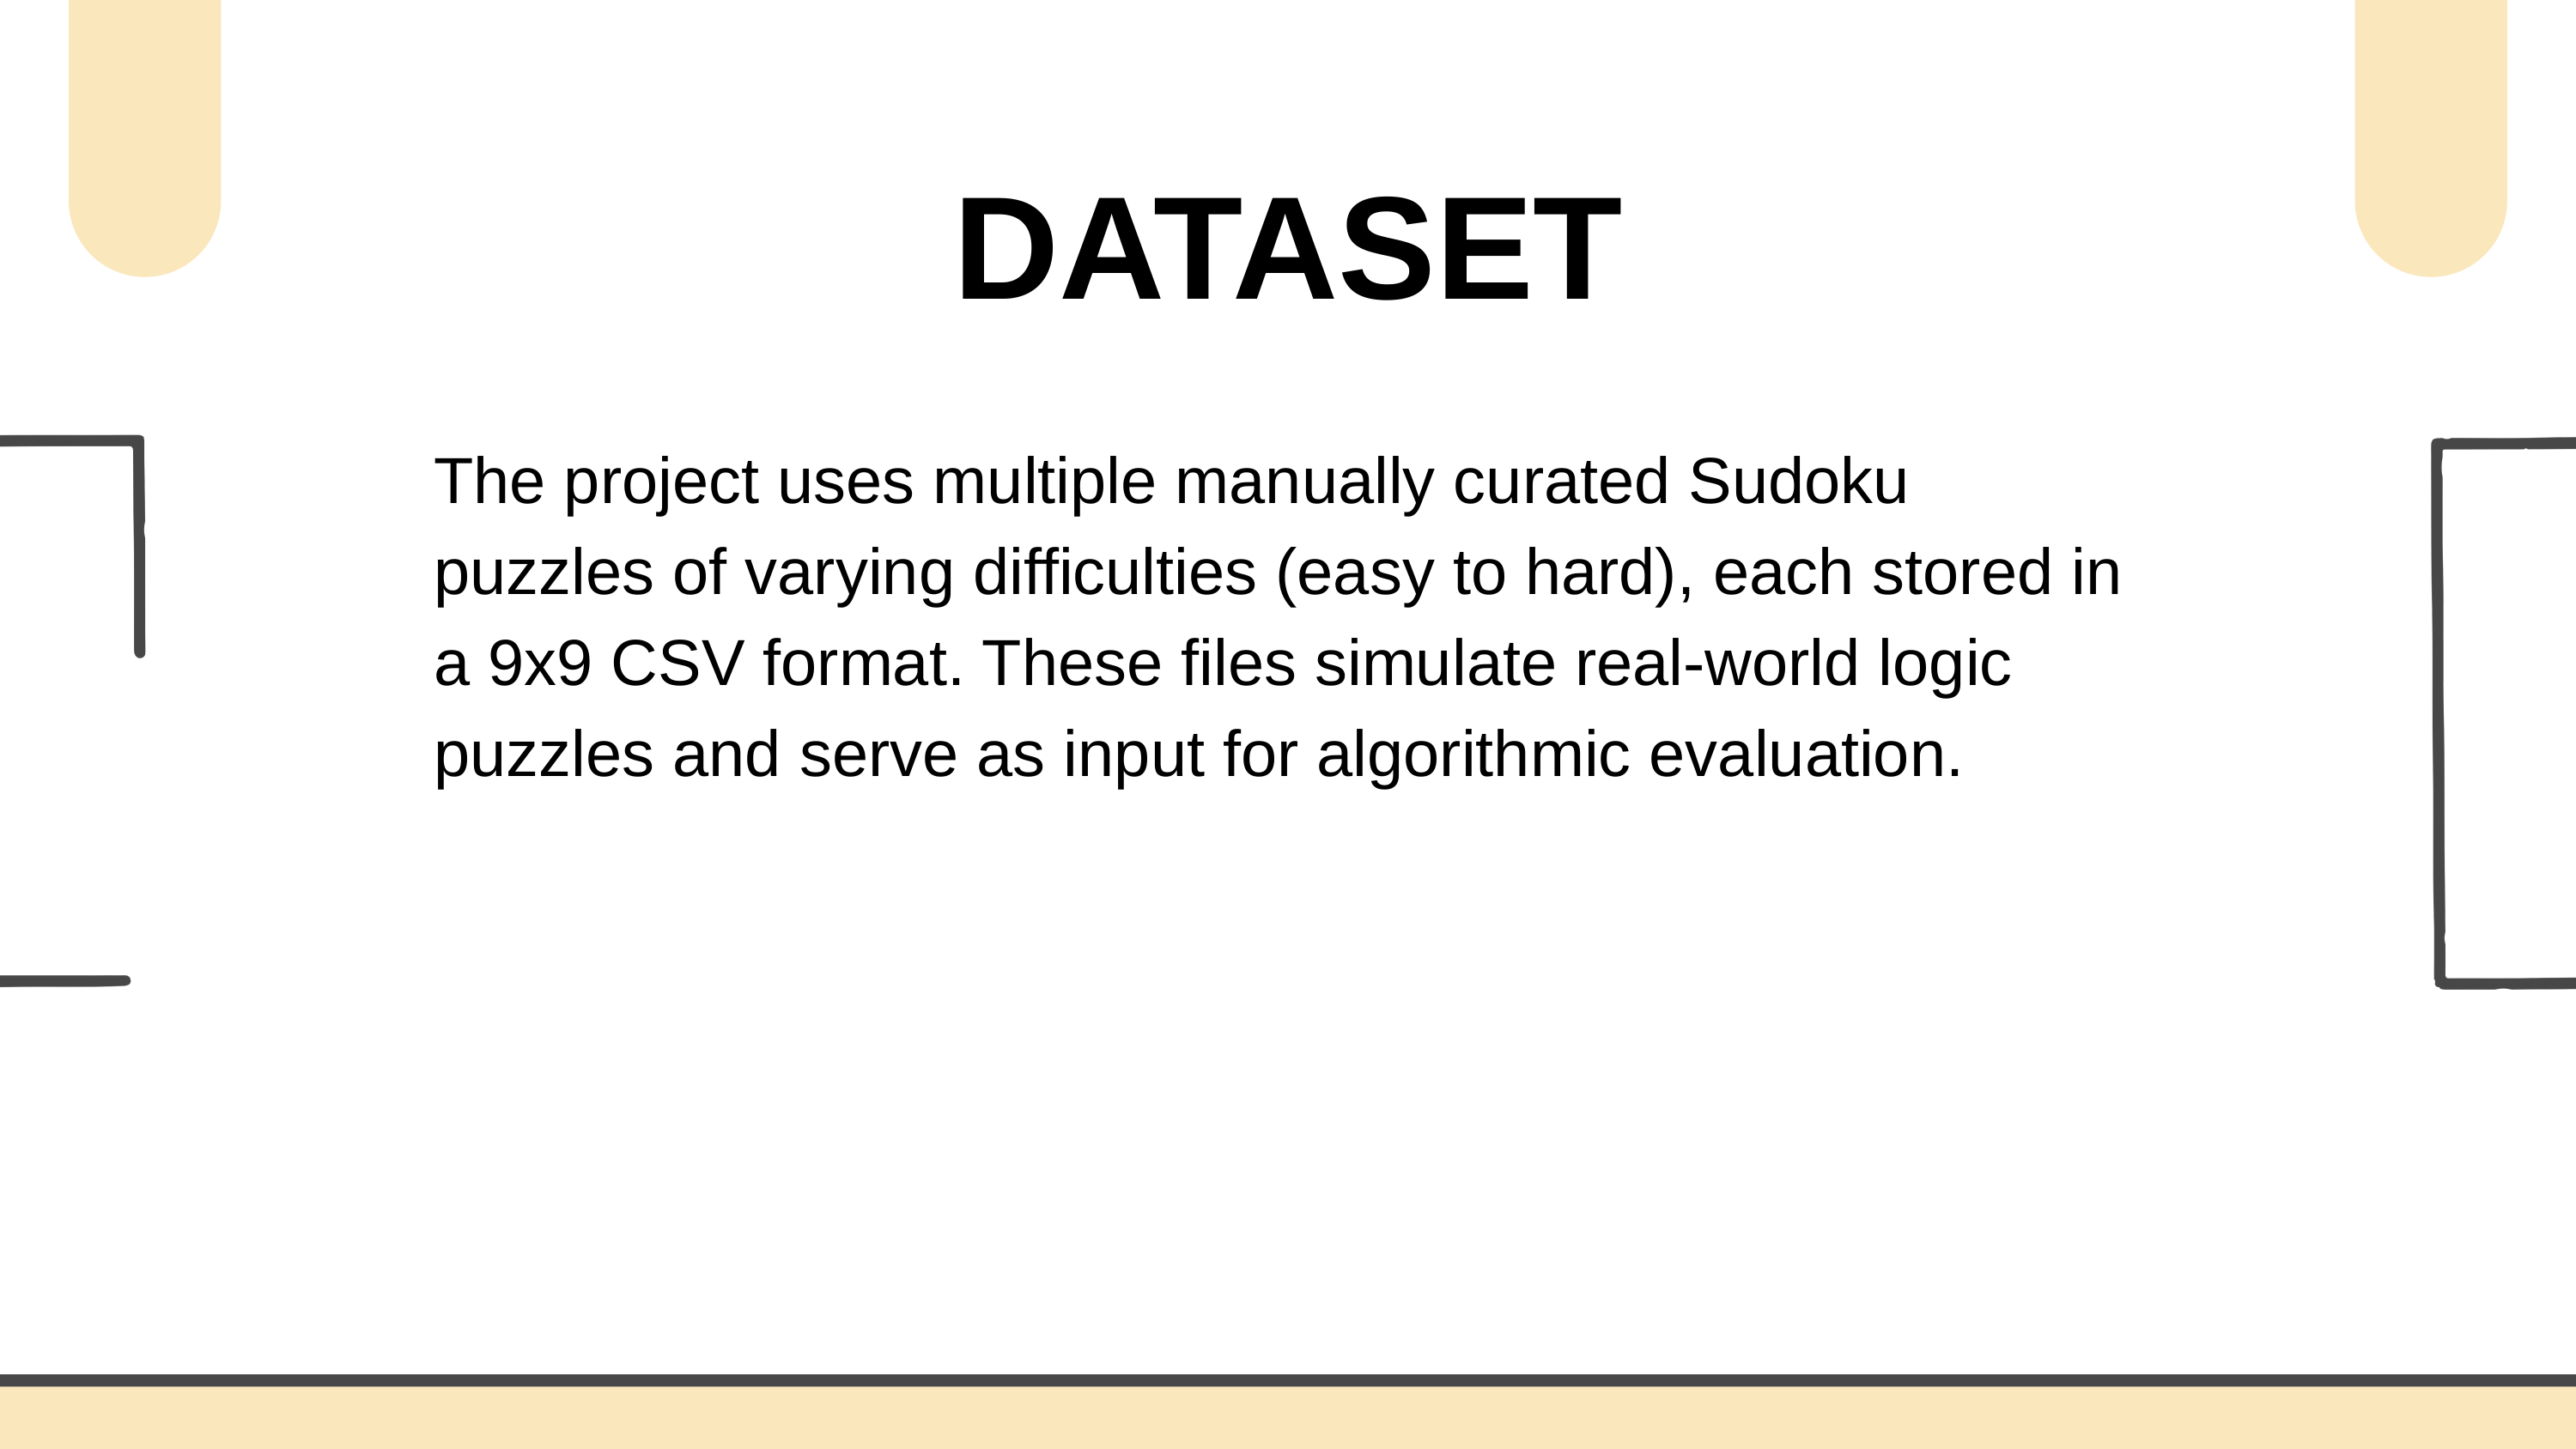

DATASET
The project uses multiple manually curated Sudoku puzzles of varying difficulties (easy to hard), each stored in a 9x9 CSV format. These files simulate real-world logic puzzles and serve as input for algorithmic evaluation.